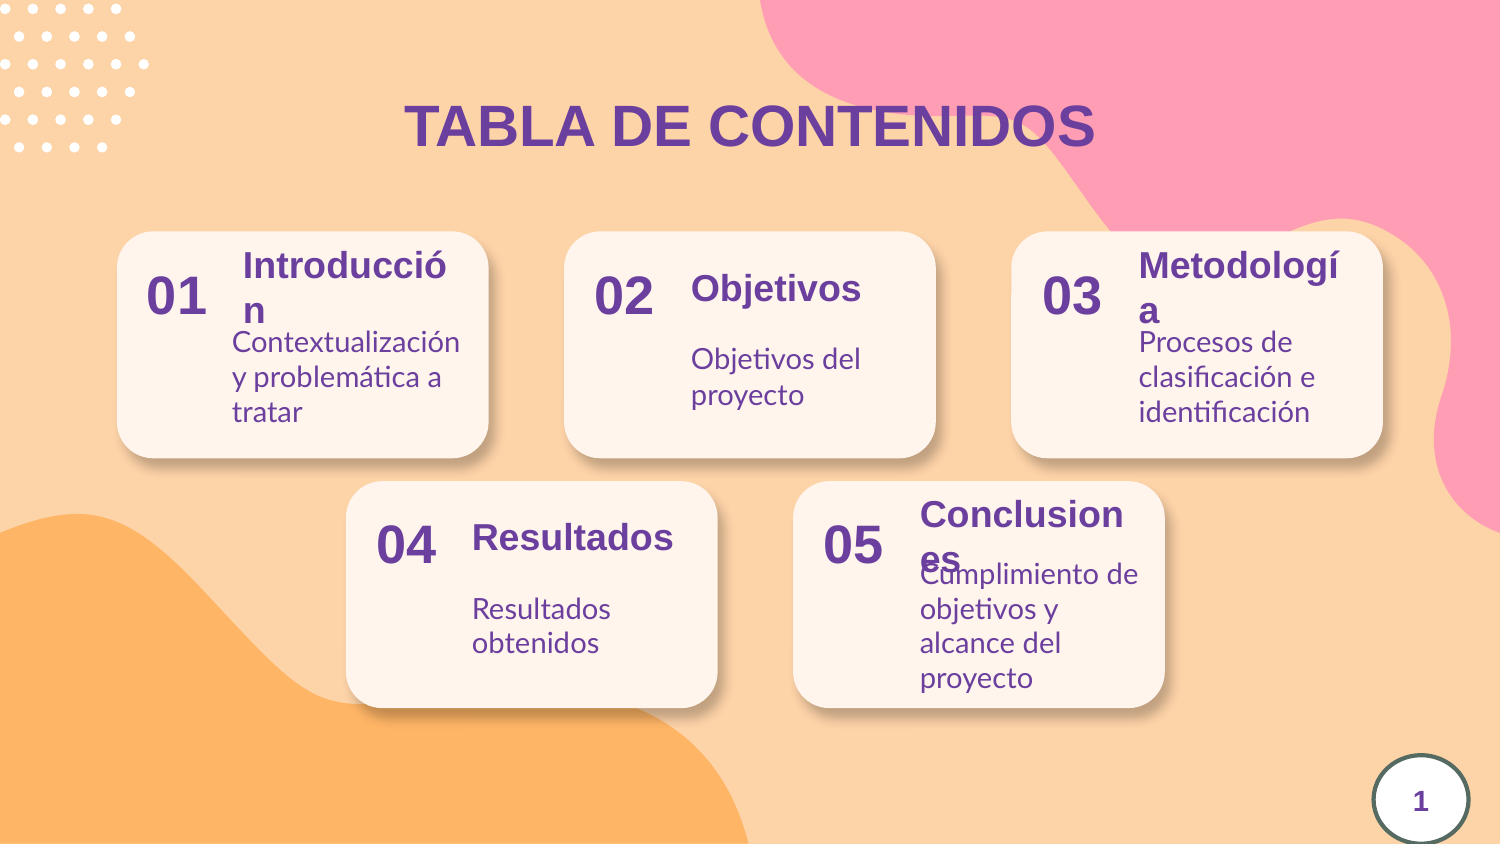

# TABLA DE CONTENIDOS

Introducción
Objetivos
Metodología
01
02
03
Contextualización y problemática a tratar
Objetivos del proyecto
Procesos de clasificación e identificación

Resultados
Conclusiones
04
05
Resultados obtenidos
Cumplimiento de objetivos y alcance del proyecto
1